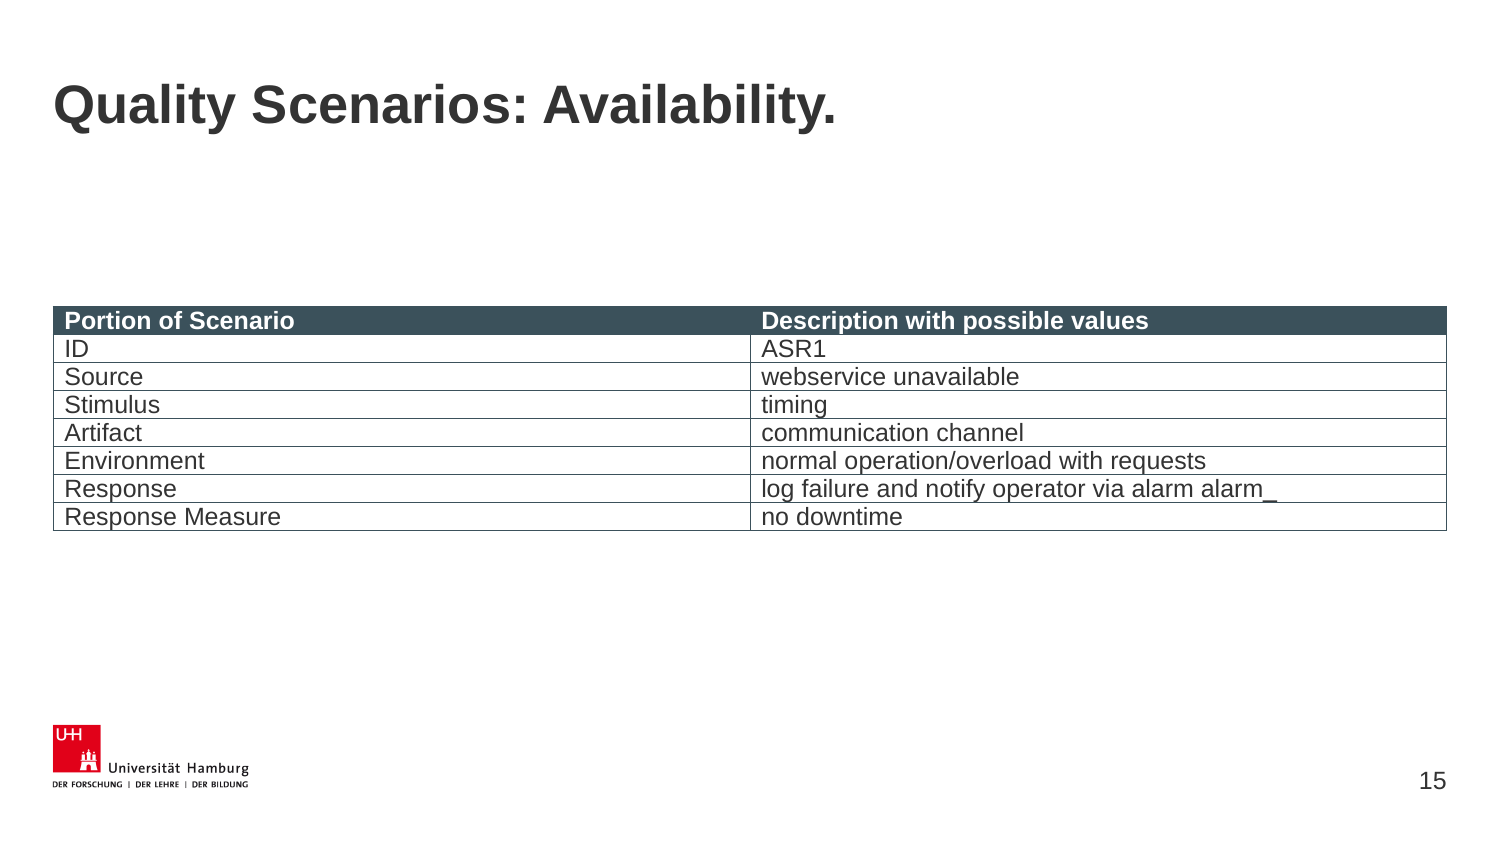

# Quality Scenarios: Availability.
| Portion of Scenario | Description with possible values |
| --- | --- |
| ID | ASR1 |
| Source | webservice unavailable |
| Stimulus | timing |
| Artifact | communication channel |
| Environment | normal operation/overload with requests |
| Response | log failure and notify operator via alarm alarm\_ |
| Response Measure | no downtime |
15